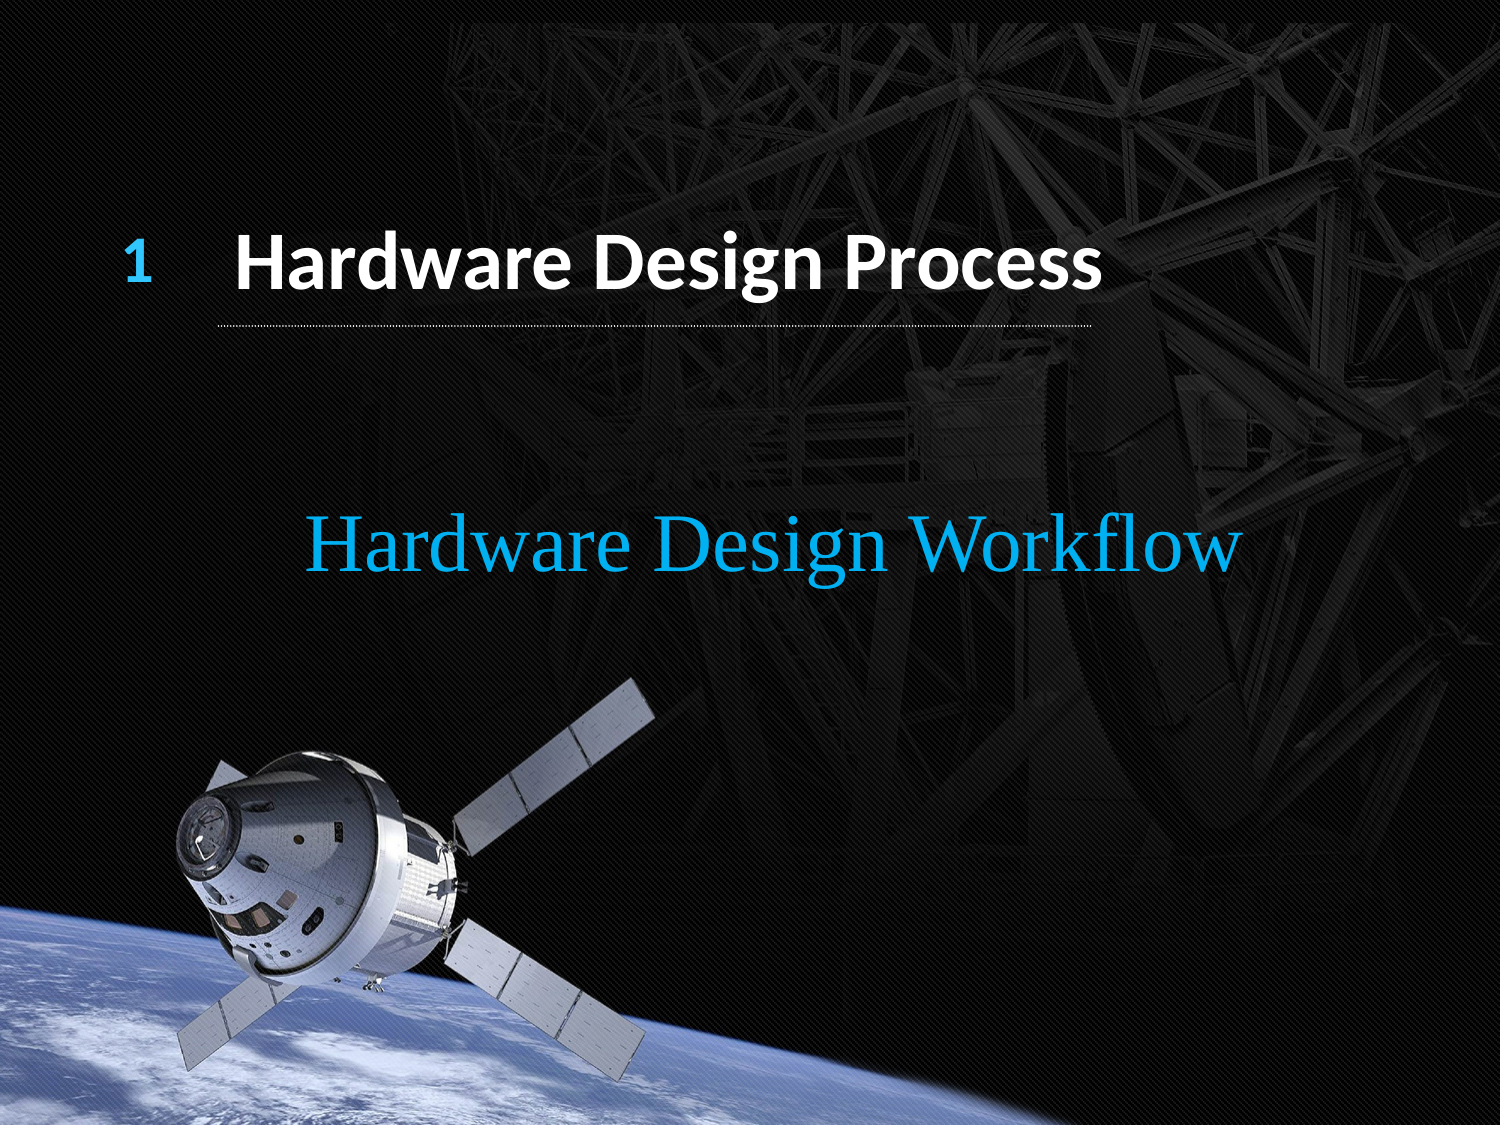

Hardware Design Process
1
Hardware Design Workflow